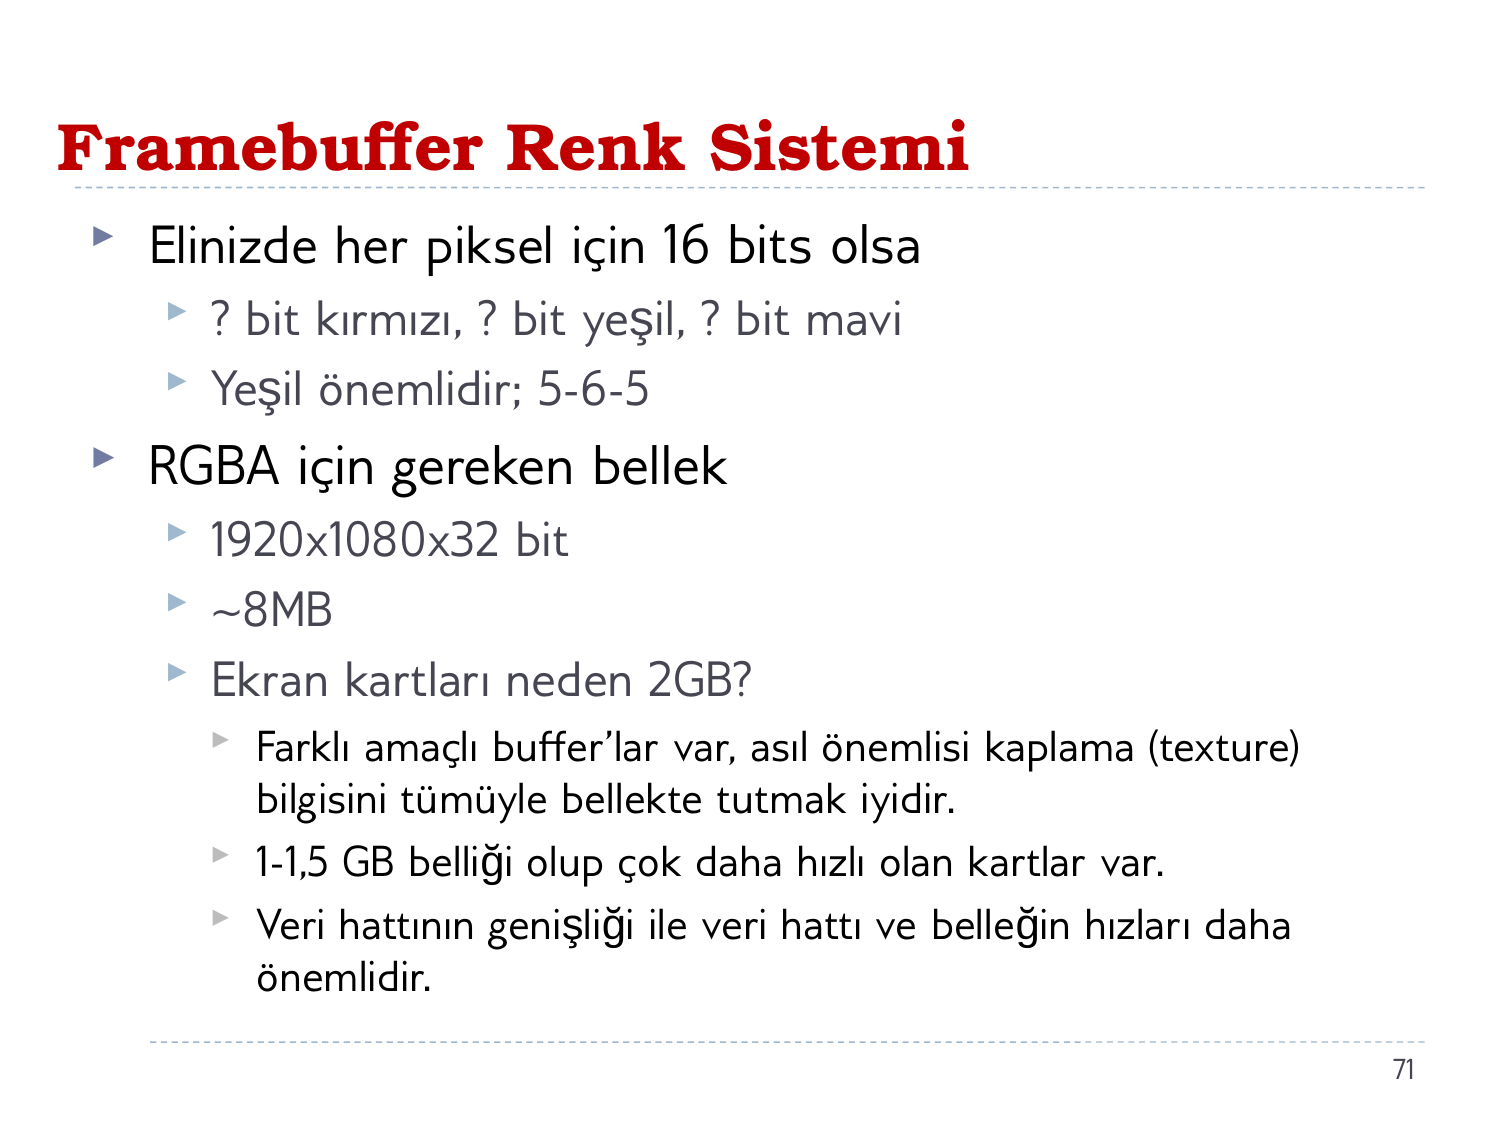

# Framebuffer Renk Sistemi
Elinizde her piksel için 16 bits olsa
? bit kırmızı, ? bit yeşil, ? bit mavi
Yeşil önemlidir; 5-6-5
RGBA için gereken bellek
1920x1080x32 bit
~8MB
Ekran kartları neden 2GB?
Farklı amaçlı buffer’lar var, asıl önemlisi kaplama (texture) bilgisini tümüyle bellekte tutmak iyidir.
1-1,5 GB belliği olup çok daha hızlı olan kartlar var.
Veri hattının genişliği ile veri hattı ve belleğin hızları daha önemlidir.

71